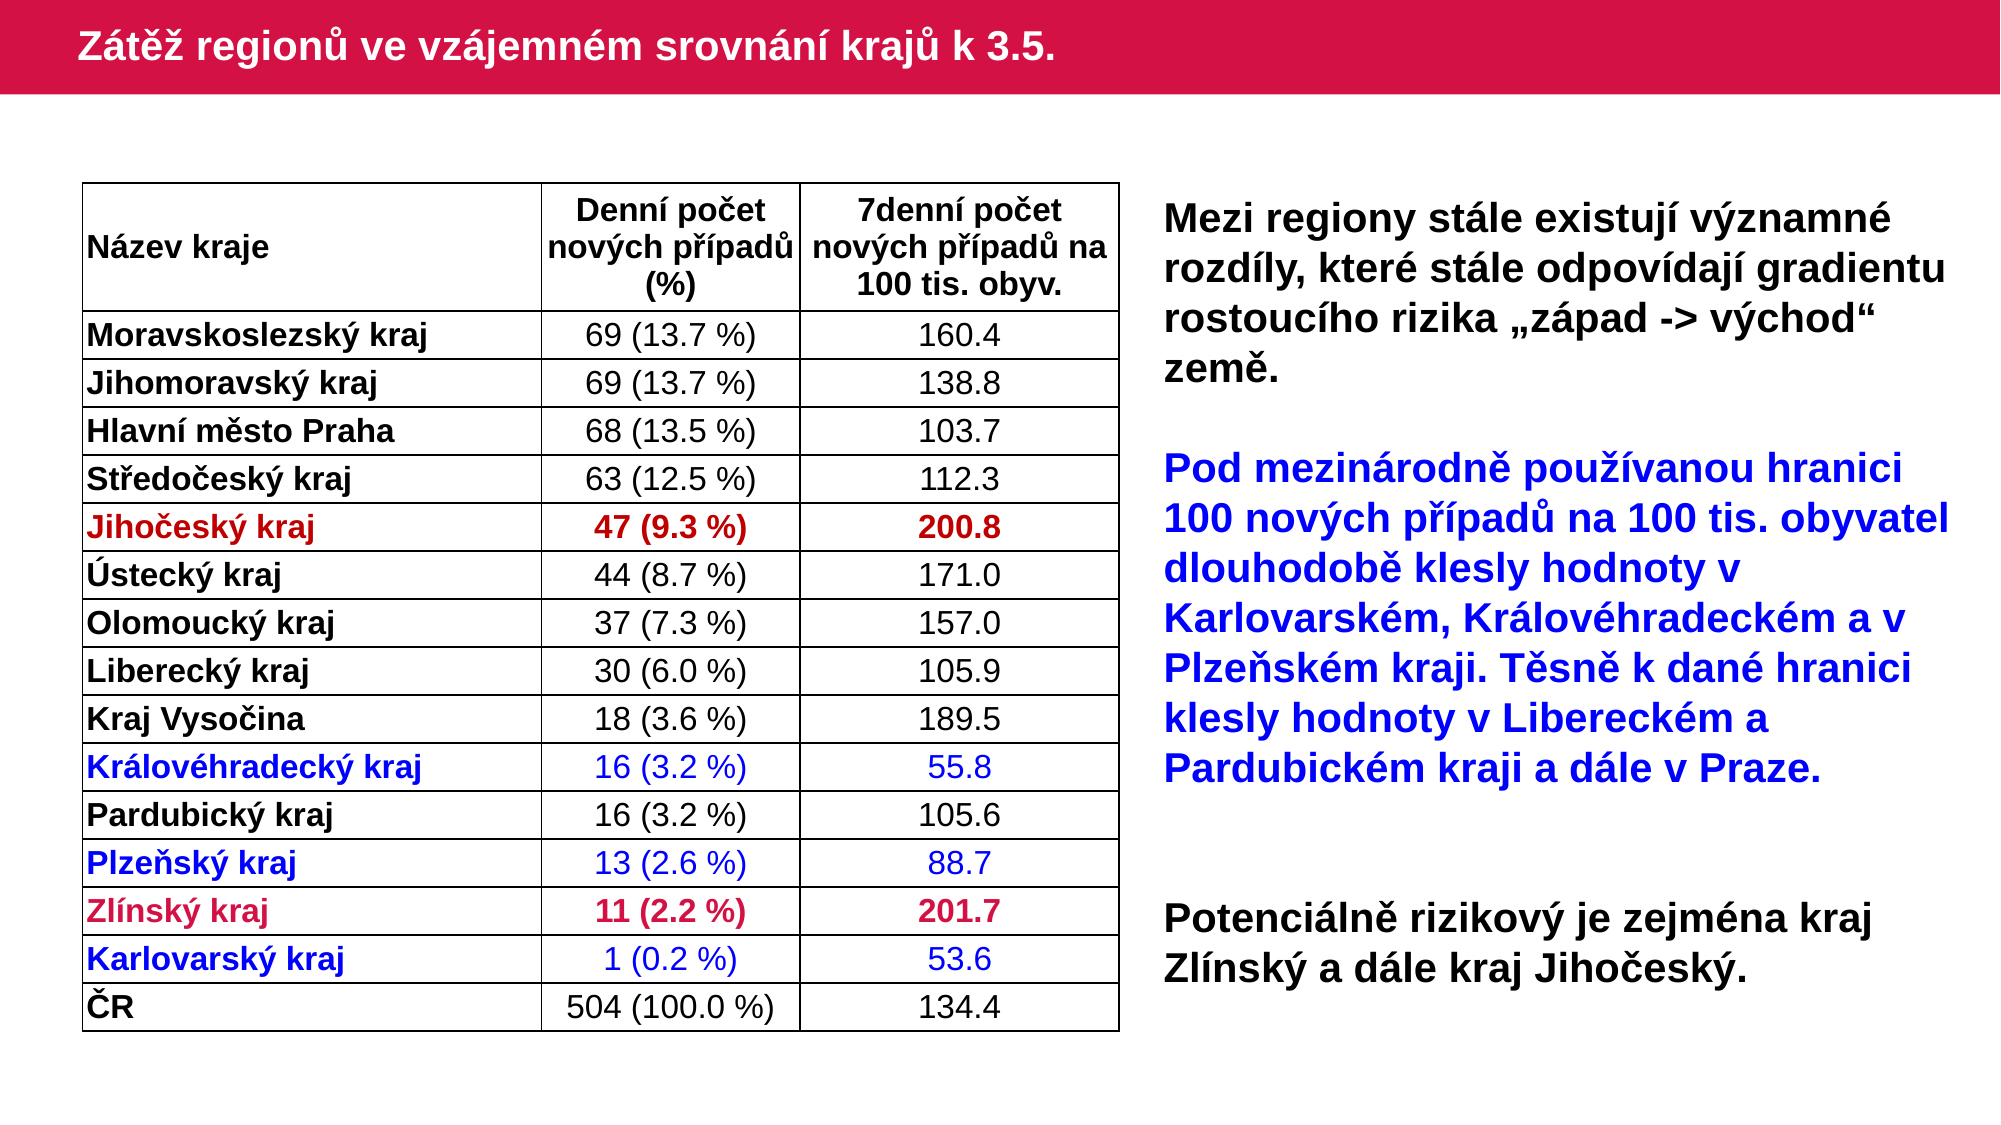

# Zátěž regionů ve vzájemném srovnání krajů k 3.5.
| Název kraje | Denní počet nových případů (%) | 7denní počet nových případů na 100 tis. obyv. |
| --- | --- | --- |
| Moravskoslezský kraj | 69 (13.7 %) | 160.4 |
| Jihomoravský kraj | 69 (13.7 %) | 138.8 |
| Hlavní město Praha | 68 (13.5 %) | 103.7 |
| Středočeský kraj | 63 (12.5 %) | 112.3 |
| Jihočeský kraj | 47 (9.3 %) | 200.8 |
| Ústecký kraj | 44 (8.7 %) | 171.0 |
| Olomoucký kraj | 37 (7.3 %) | 157.0 |
| Liberecký kraj | 30 (6.0 %) | 105.9 |
| Kraj Vysočina | 18 (3.6 %) | 189.5 |
| Královéhradecký kraj | 16 (3.2 %) | 55.8 |
| Pardubický kraj | 16 (3.2 %) | 105.6 |
| Plzeňský kraj | 13 (2.6 %) | 88.7 |
| Zlínský kraj | 11 (2.2 %) | 201.7 |
| Karlovarský kraj | 1 (0.2 %) | 53.6 |
| ČR | 504 (100.0 %) | 134.4 |
Mezi regiony stále existují významné rozdíly, které stále odpovídají gradientu rostoucího rizika „západ -> východ“ země.

Pod mezinárodně používanou hranici 100 nových případů na 100 tis. obyvatel dlouhodobě klesly hodnoty v Karlovarském, Královéhradeckém a v Plzeňském kraji. Těsně k dané hranici klesly hodnoty v Libereckém a Pardubickém kraji a dále v Praze.

Potenciálně rizikový je zejména kraj Zlínský a dále kraj Jihočeský.